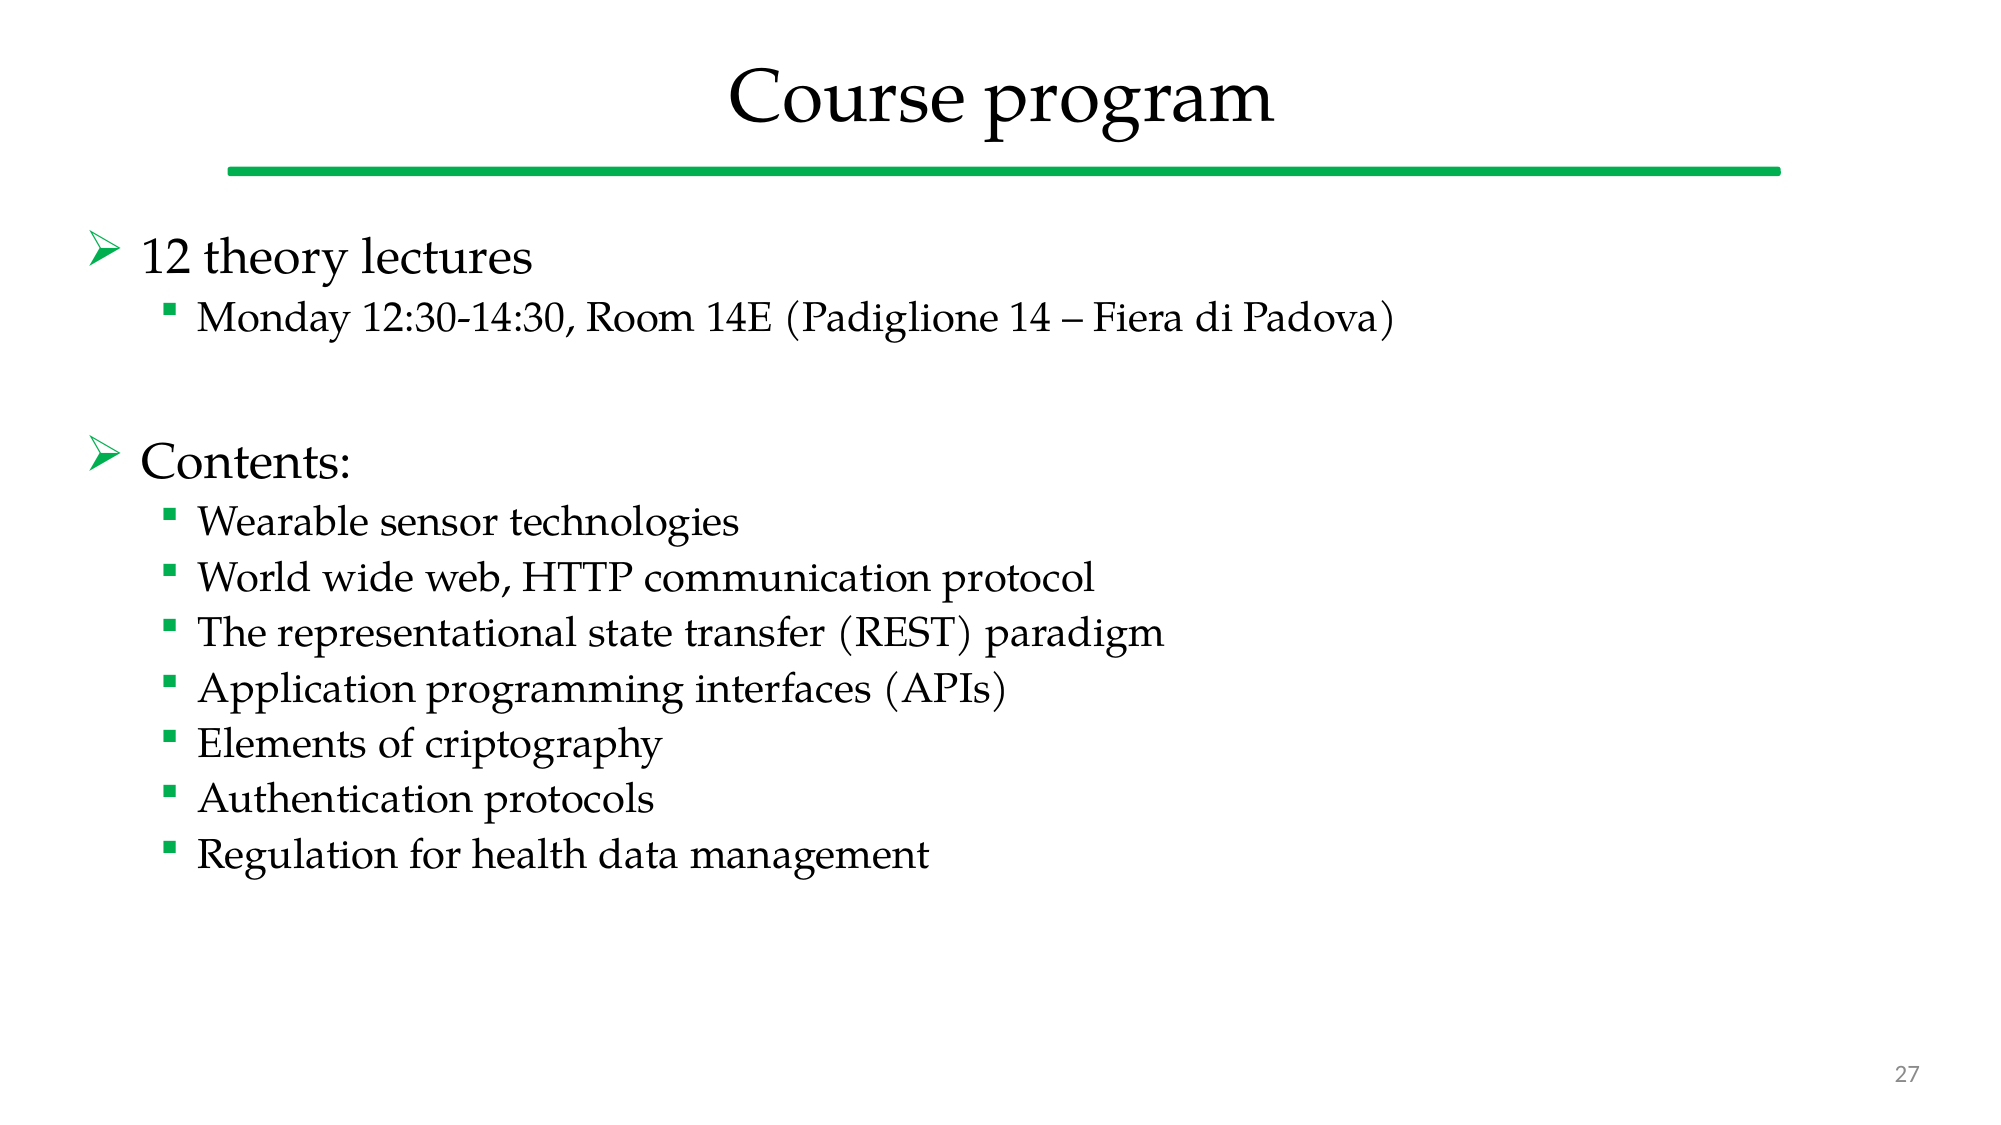

# Course program
12 theory lectures
Monday 12:30-14:30, Room 14E (Padiglione 14 – Fiera di Padova)

Contents:
Wearable sensor technologies
World wide web, HTTP communication protocol
The representational state transfer (REST) paradigm
Application programming interfaces (APIs)
Elements of criptography
Authentication protocols
Regulation for health data management

27